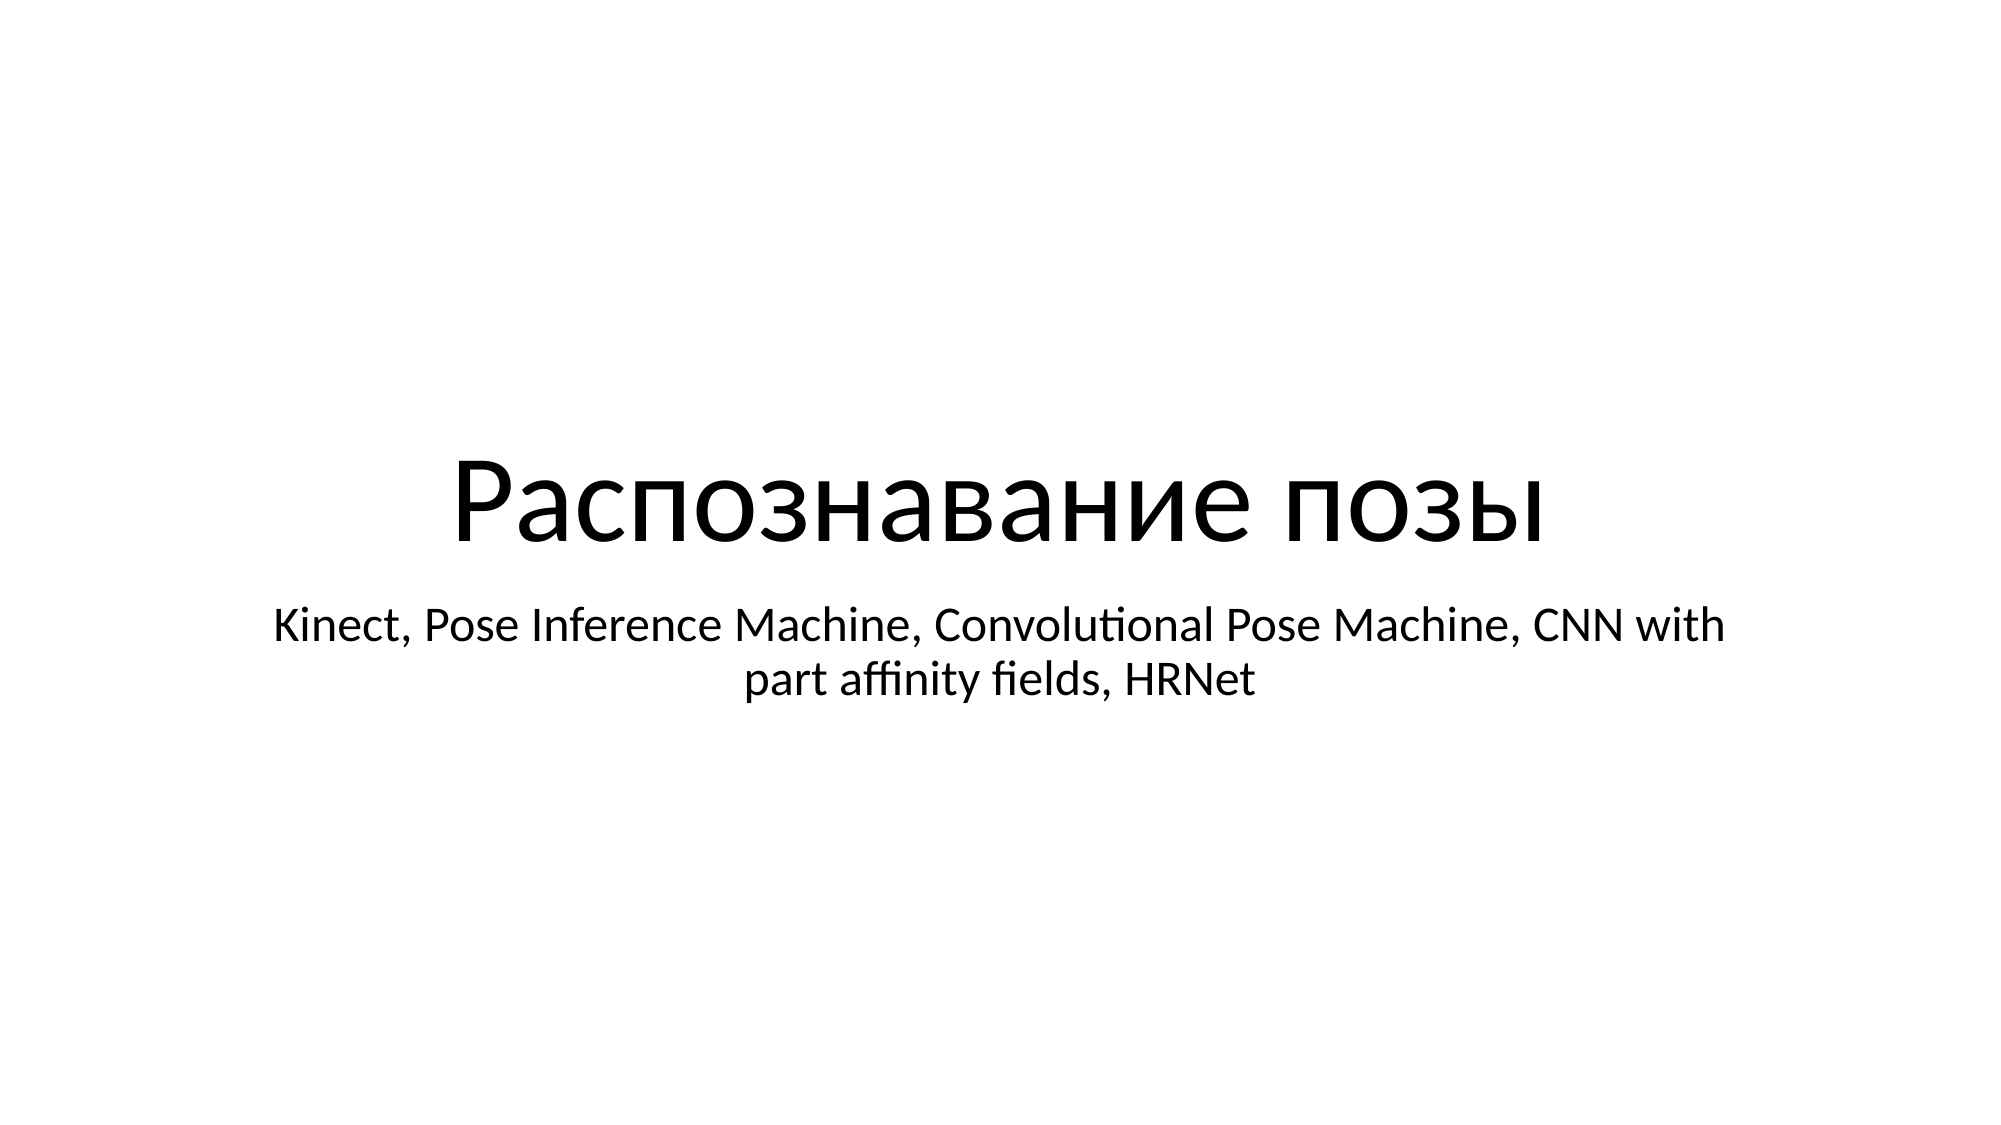

# Распознавание позы
Kinect, Pose Inference Machine, Convolutional Pose Machine, CNN with part affinity fields, HRNet